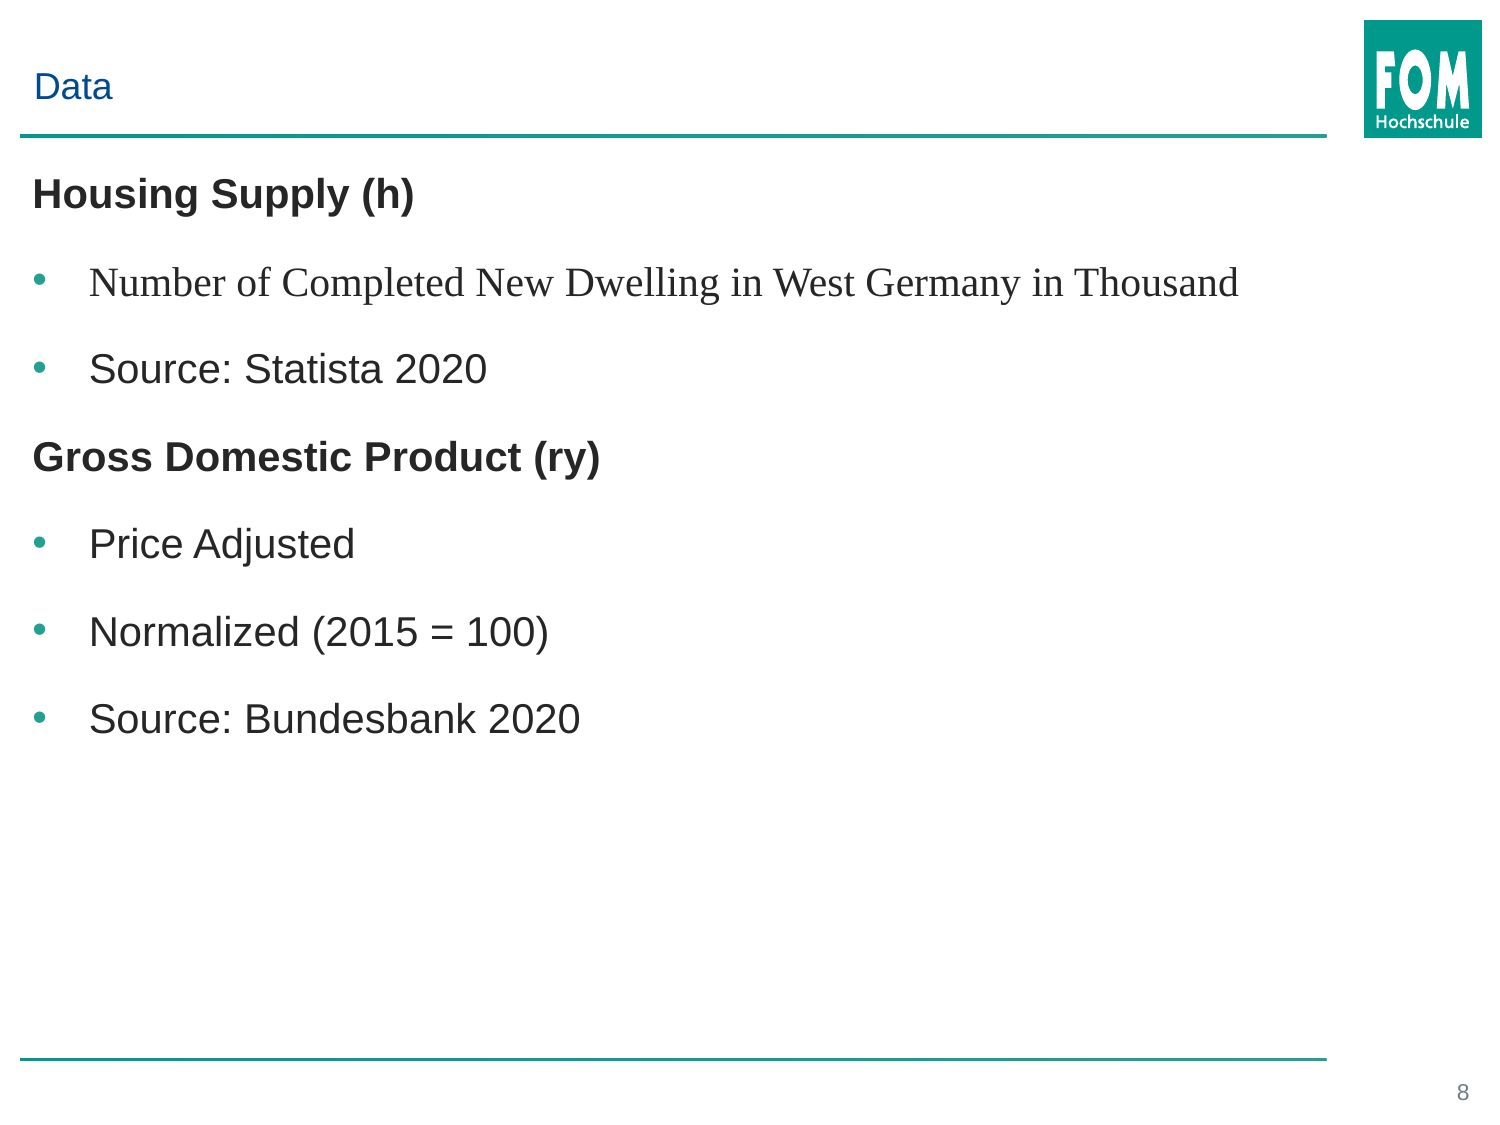

Data
Housing Supply (h)
Number of Completed New Dwelling in West Germany in Thousand
Source: Statista 2020
Gross Domestic Product (ry)
Price Adjusted
Normalized (2015 = 100)
Source: Bundesbank 2020

8